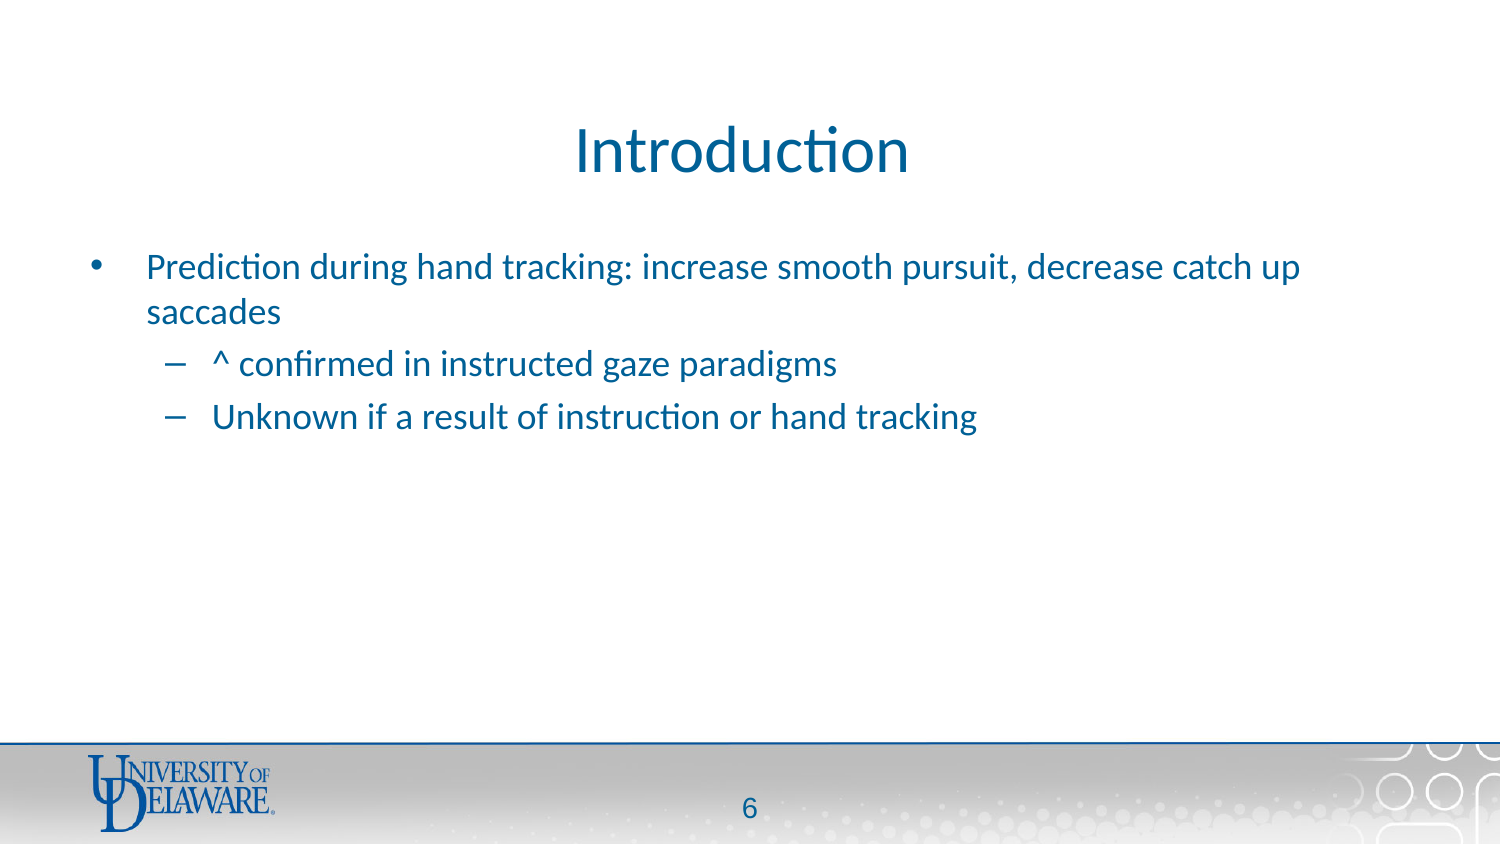

# Introduction
Prediction during hand tracking: increase smooth pursuit, decrease catch up saccades
^ confirmed in instructed gaze paradigms
Unknown if a result of instruction or hand tracking
6